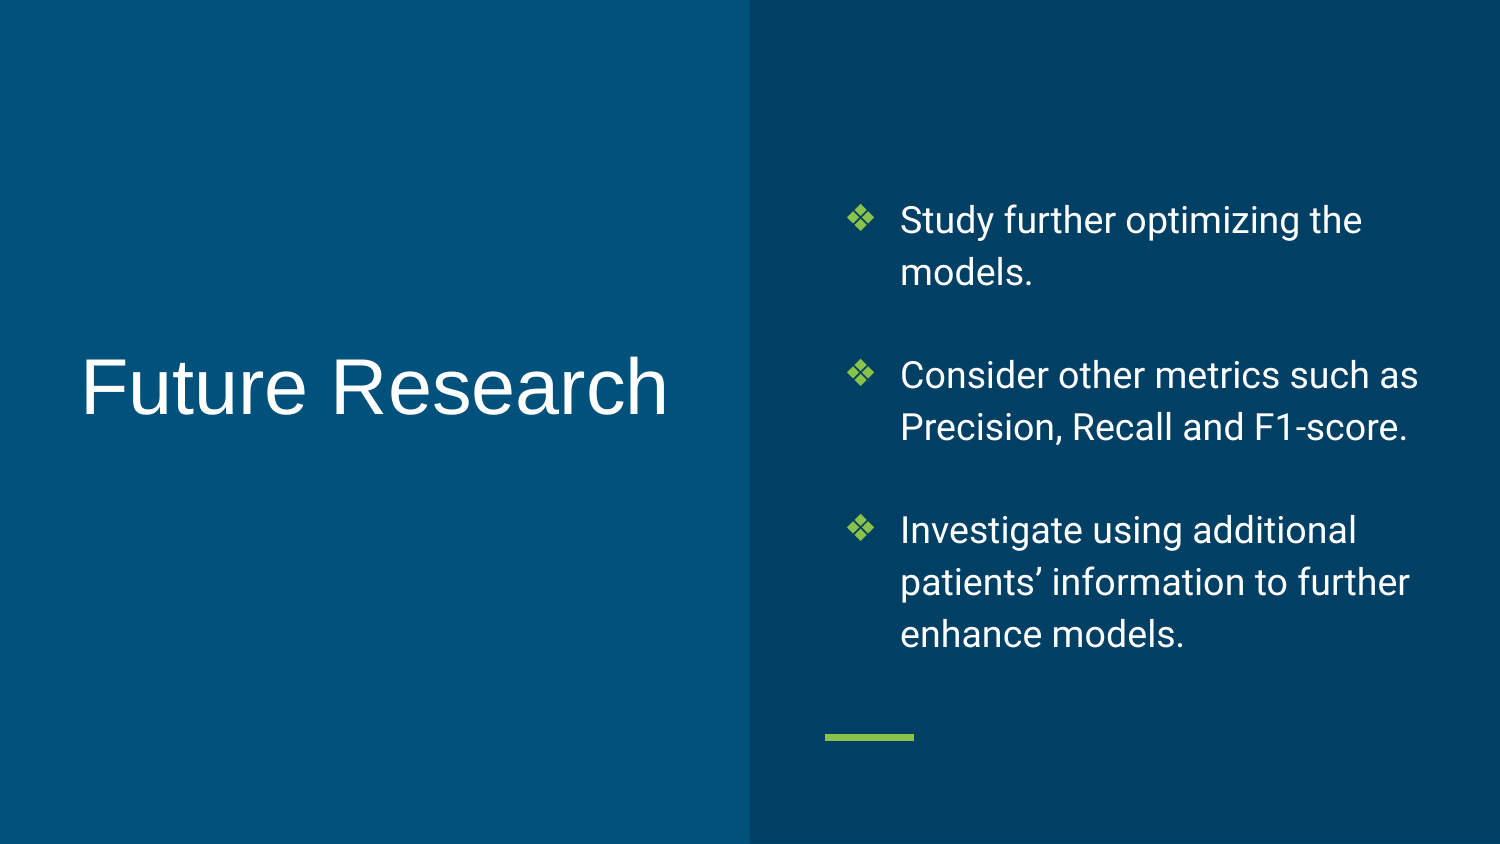

Study further optimizing the models.

Consider other metrics such as Precision, Recall and F1-score.

Investigate using additional patients’ information to further  enhance models.
# Future Research